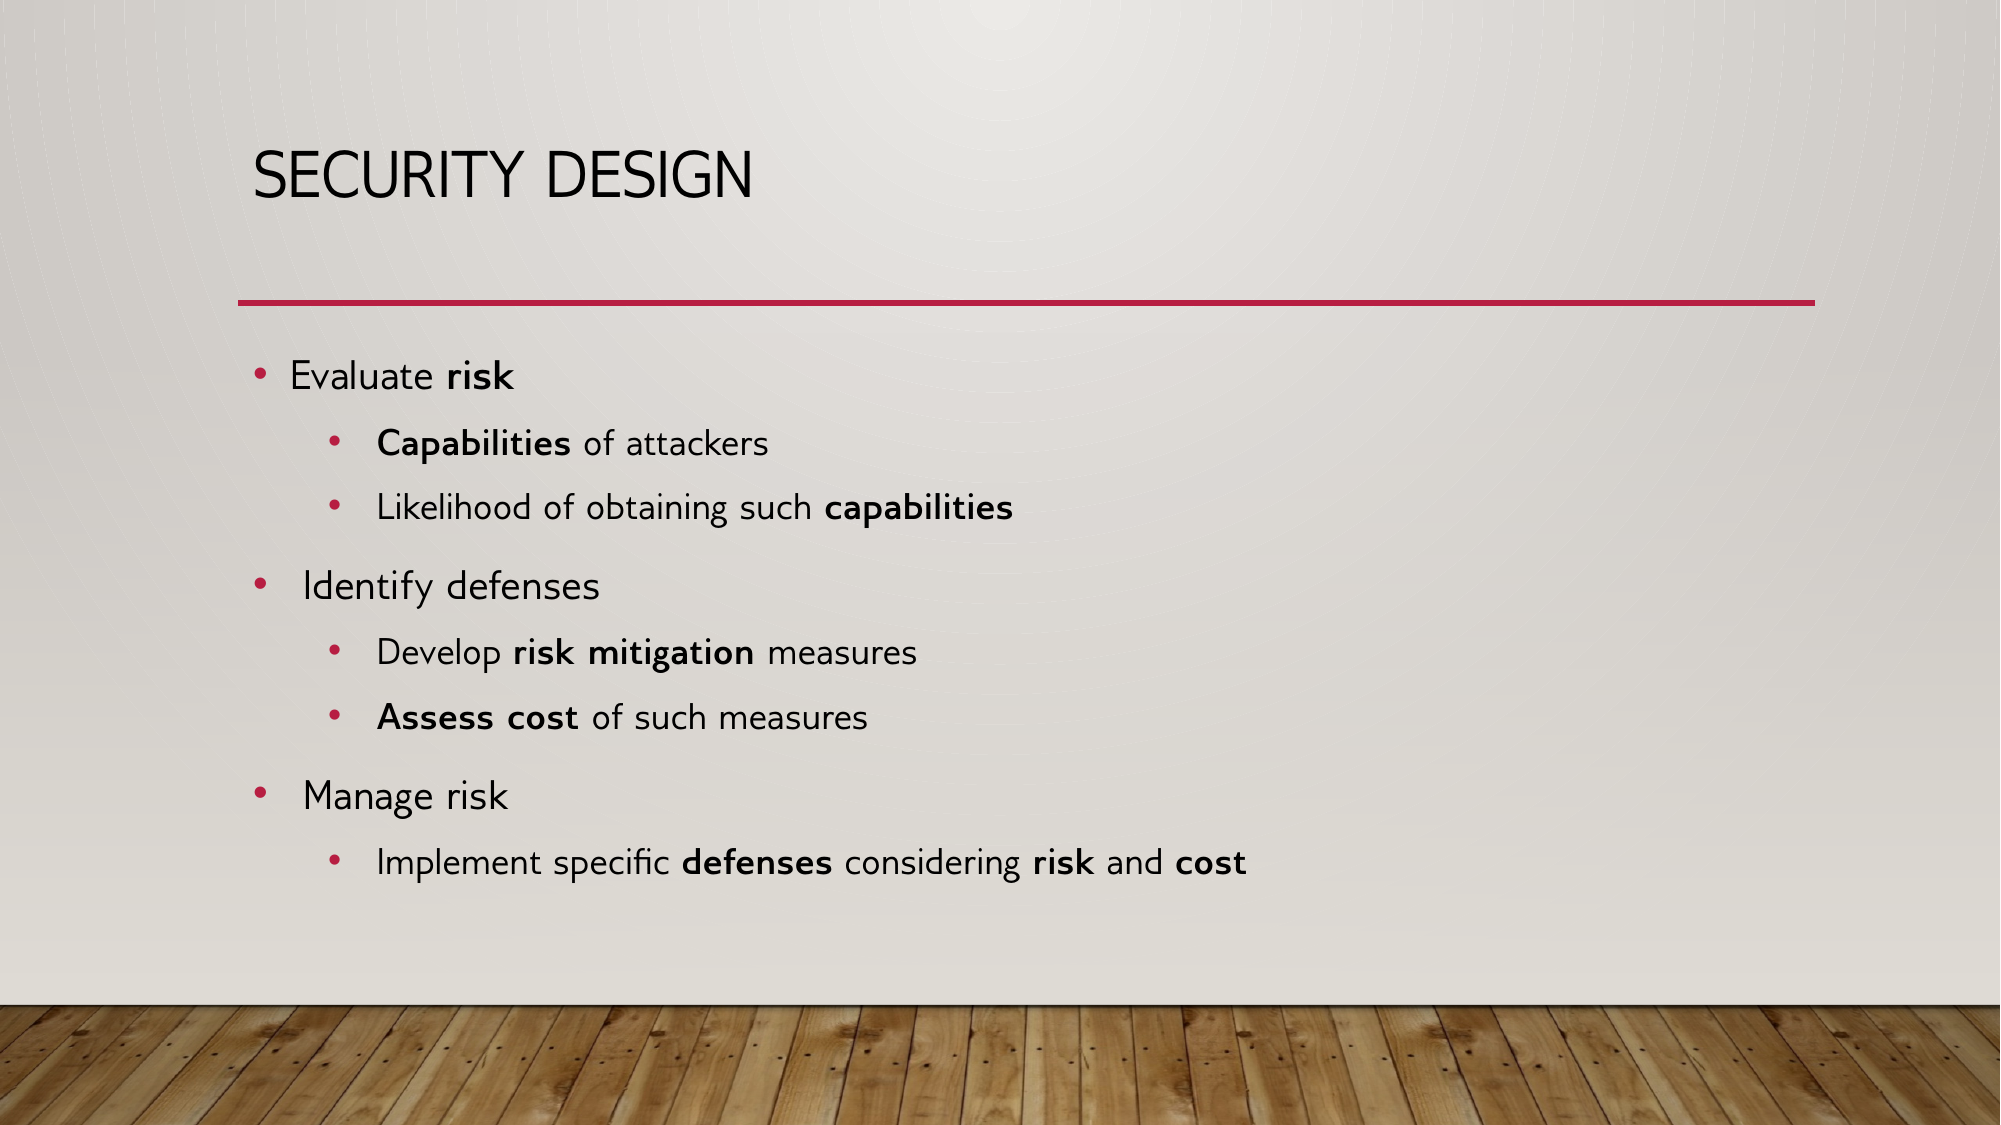

# Security Design
Evaluate risk
 Capabilities of attackers
 Likelihood of obtaining such capabilities
 Identify defenses
 Develop risk mitigation measures
 Assess cost of such measures
 Manage risk
 Implement specific defenses considering risk and cost